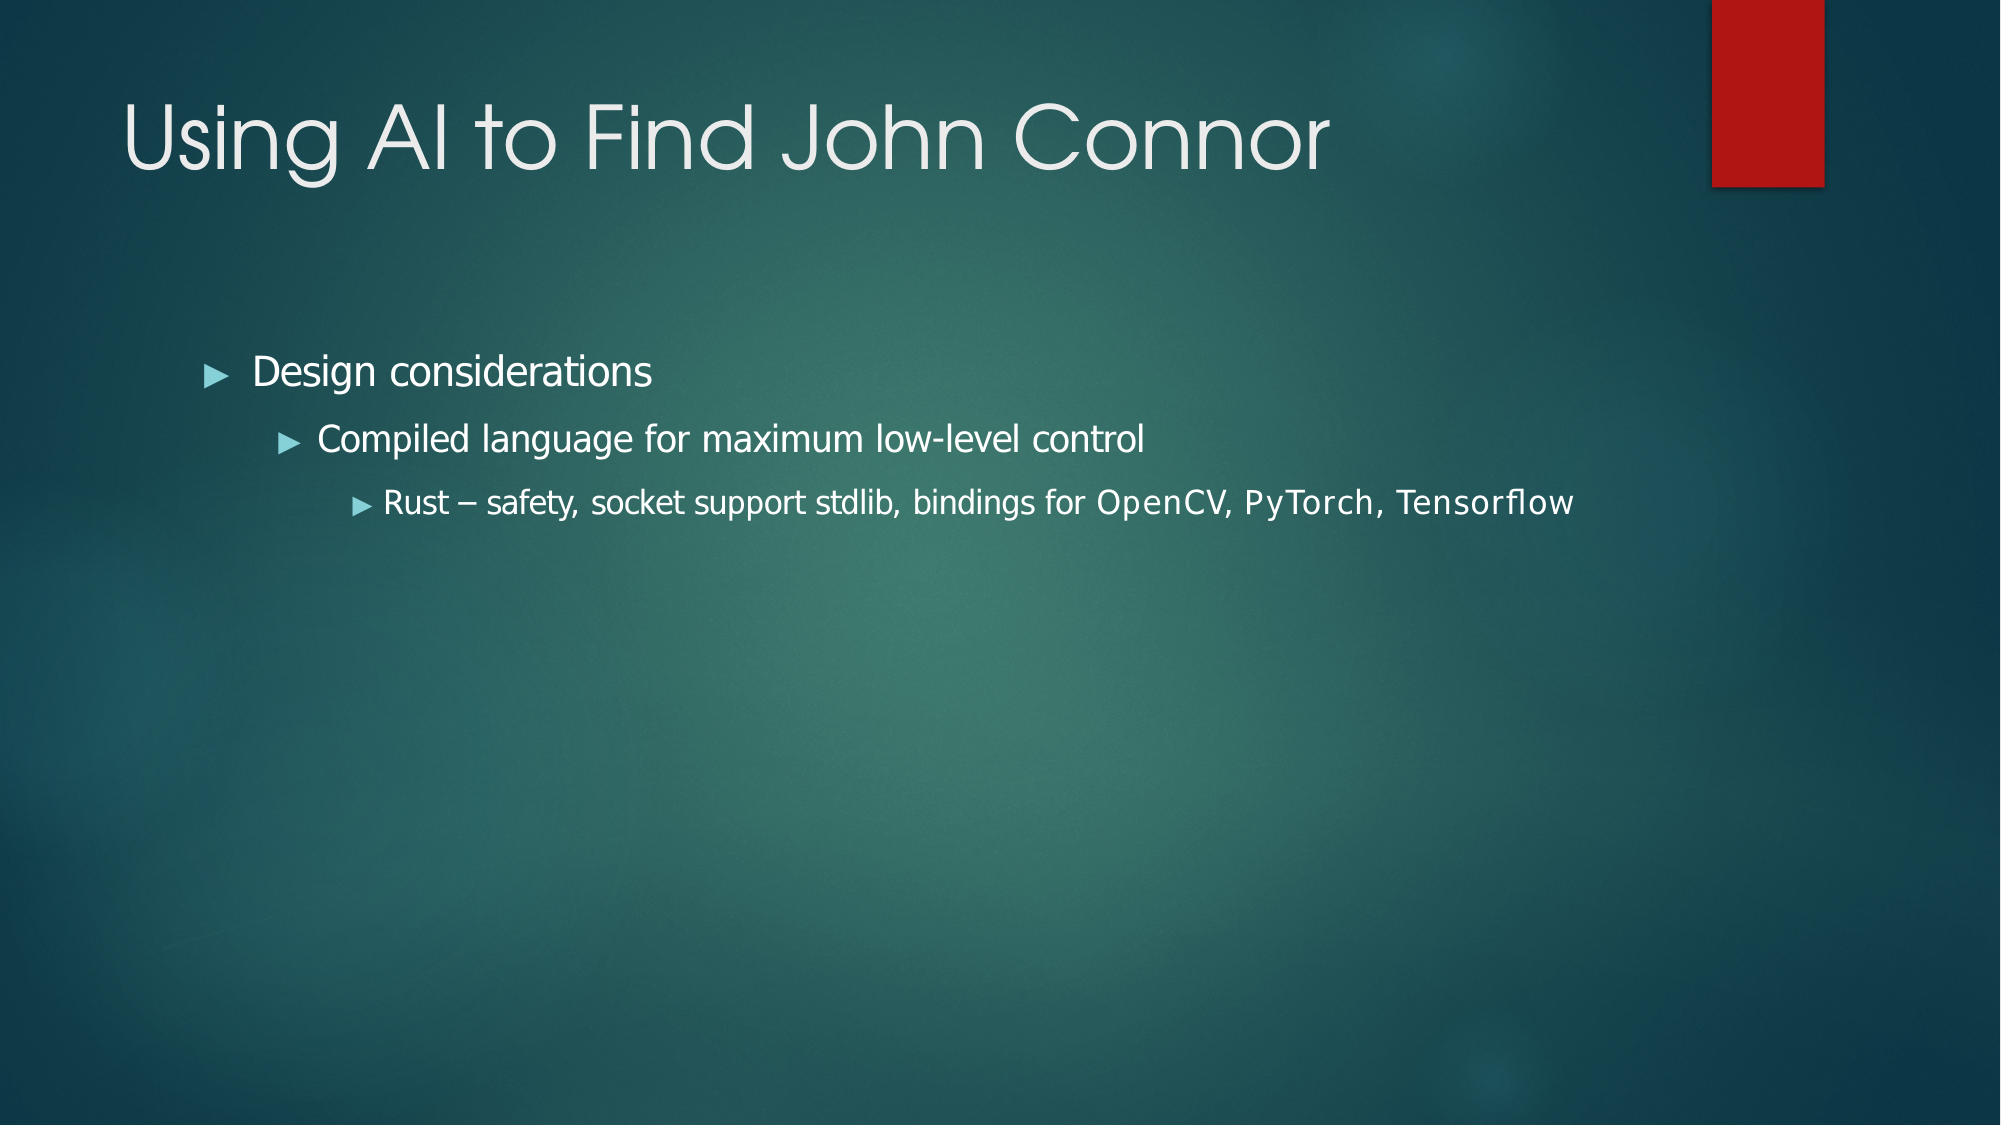

# Using AI to Find John Connor
Design considerations
Compiled language for maximum low-level control
Rust – safety, socket support stdlib, bindings for OpenCV, PyTorch, Tensorflow